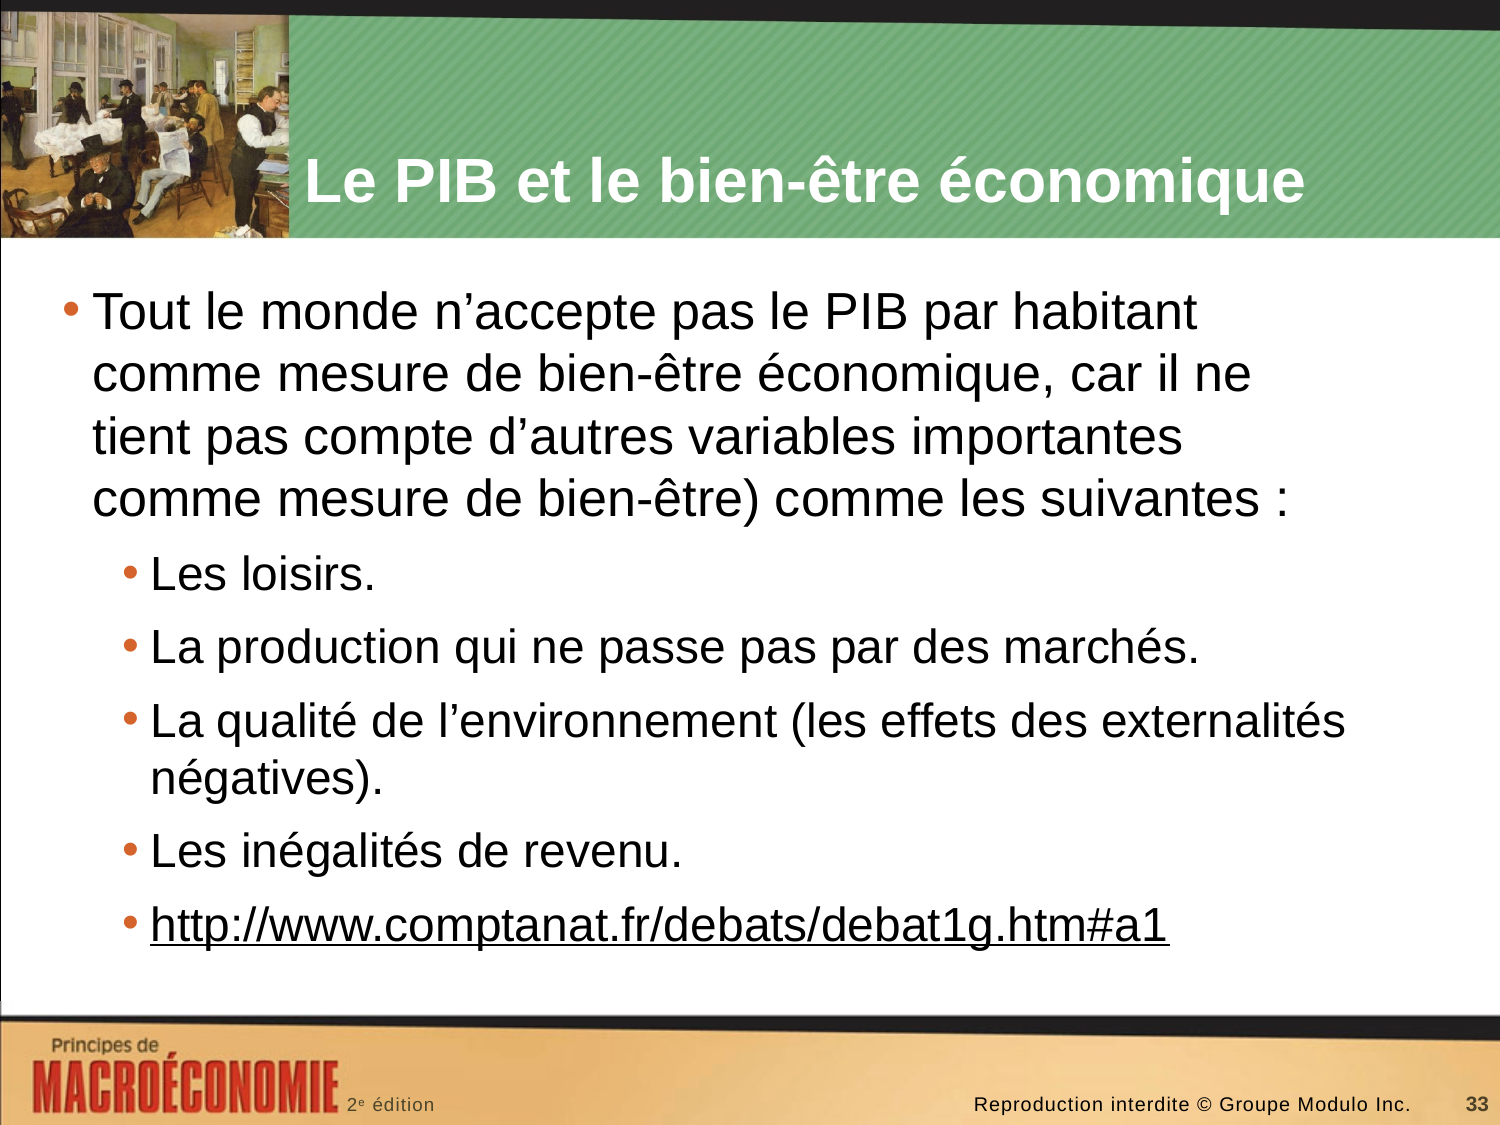

# Le PIB et le bien-être économique
Tout le monde n’accepte pas le PIB par habitant
comme mesure de bien-être économique, car il ne
tient pas compte d’autres variables importantes
comme mesure de bien-être) comme les suivantes :
Les loisirs.
La production qui ne passe pas par des marchés.
La qualité de l’environnement (les effets des externalités négatives).
Les inégalités de revenu.
http://www.comptanat.fr/debats/debat1g.htm#a1

33